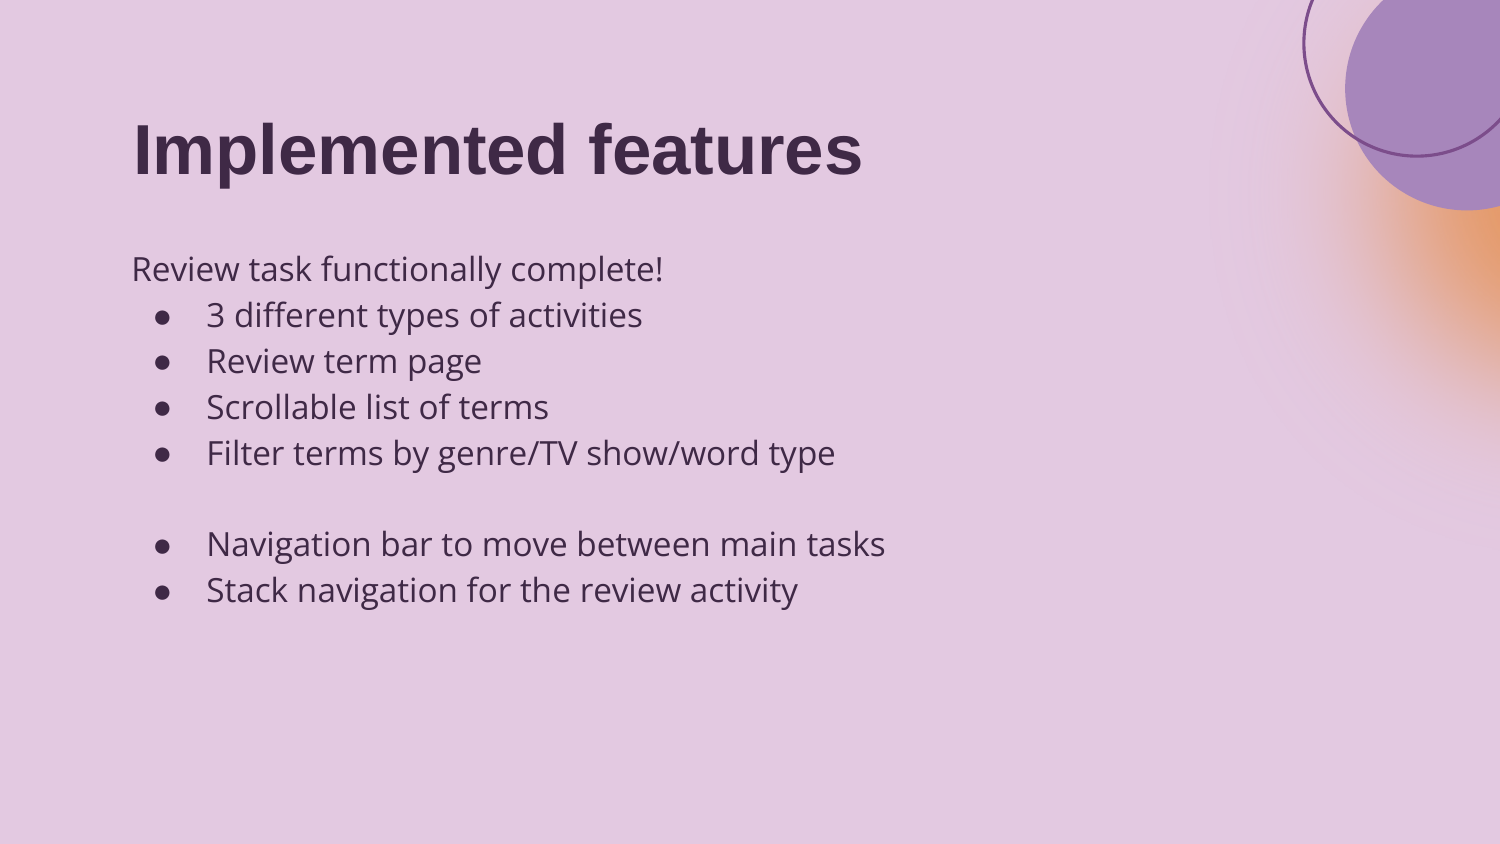

Implemented features
Review task functionally complete!
3 different types of activities
Review term page
Scrollable list of terms
Filter terms by genre/TV show/word type

Navigation bar to move between main tasks
Stack navigation for the review activity